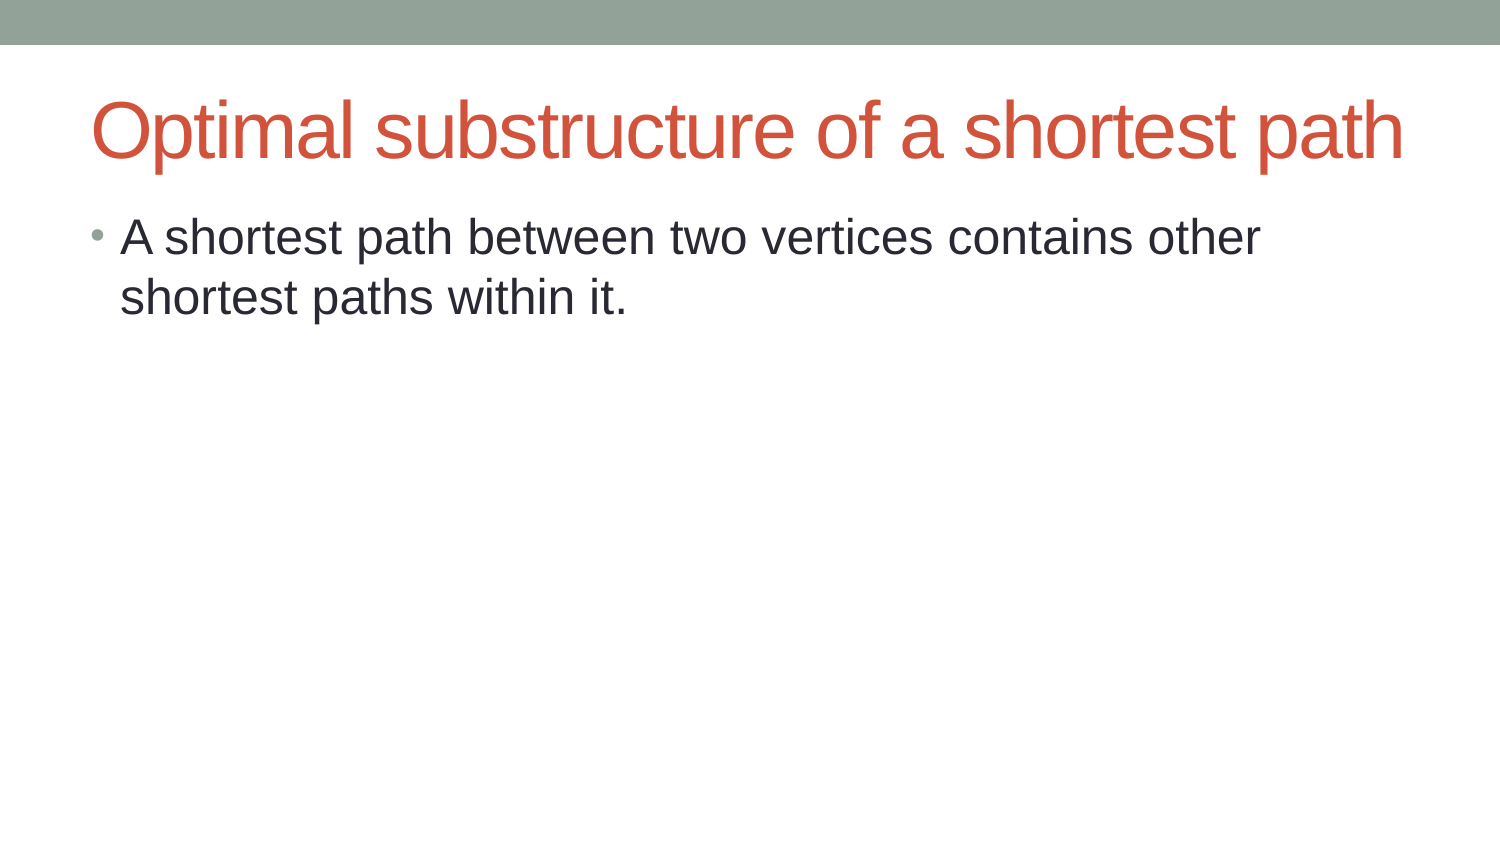

# Optimal substructure of a shortest path
A shortest path between two vertices contains other shortest paths within it.